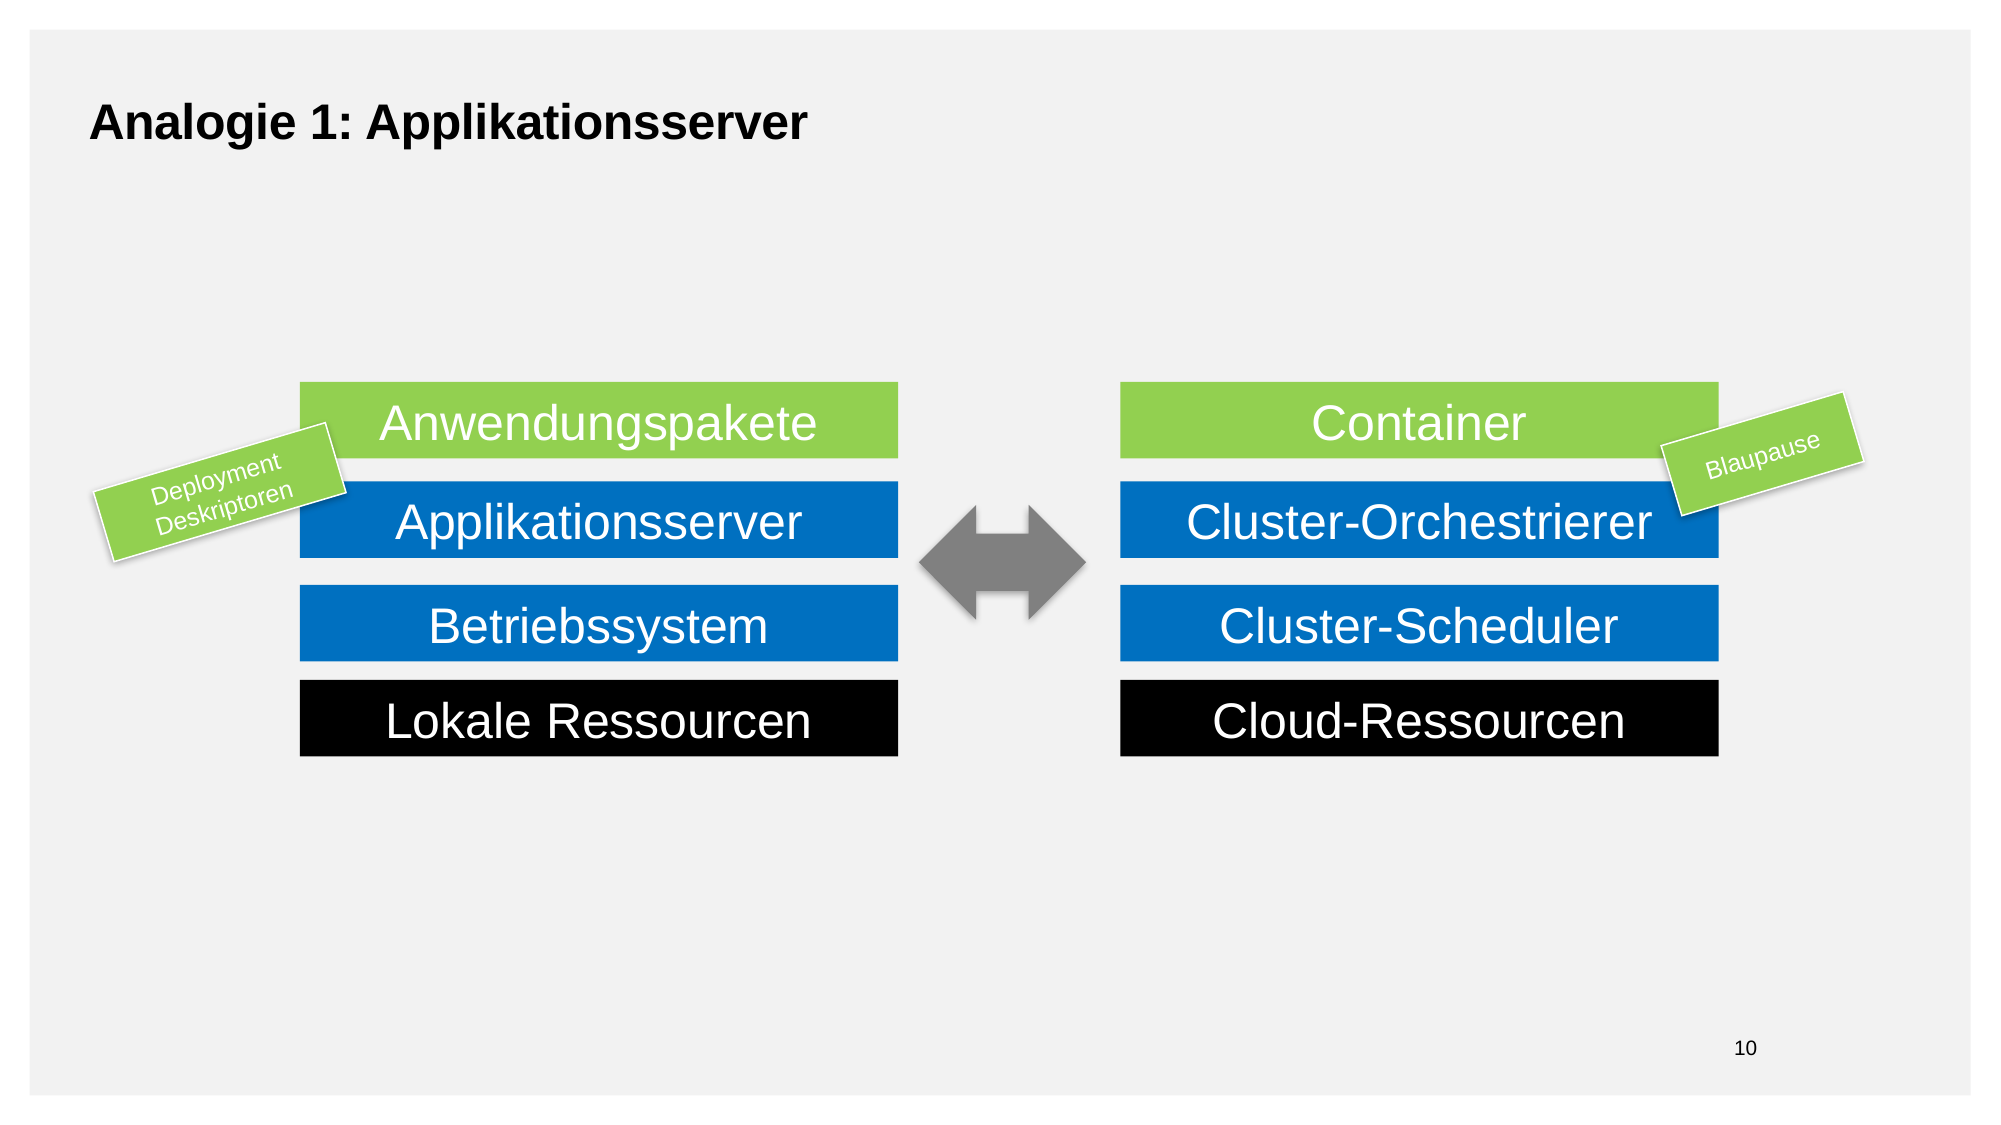

Analogie 1: Applikationsserver

Anwendungspakete
Container
Blaupause
Deployment Deskriptoren
Applikationsserver
Cluster-Orchestrierer

Betriebssystem
Cluster-Scheduler
Lokale Ressourcen
Cloud-Ressourcen
10